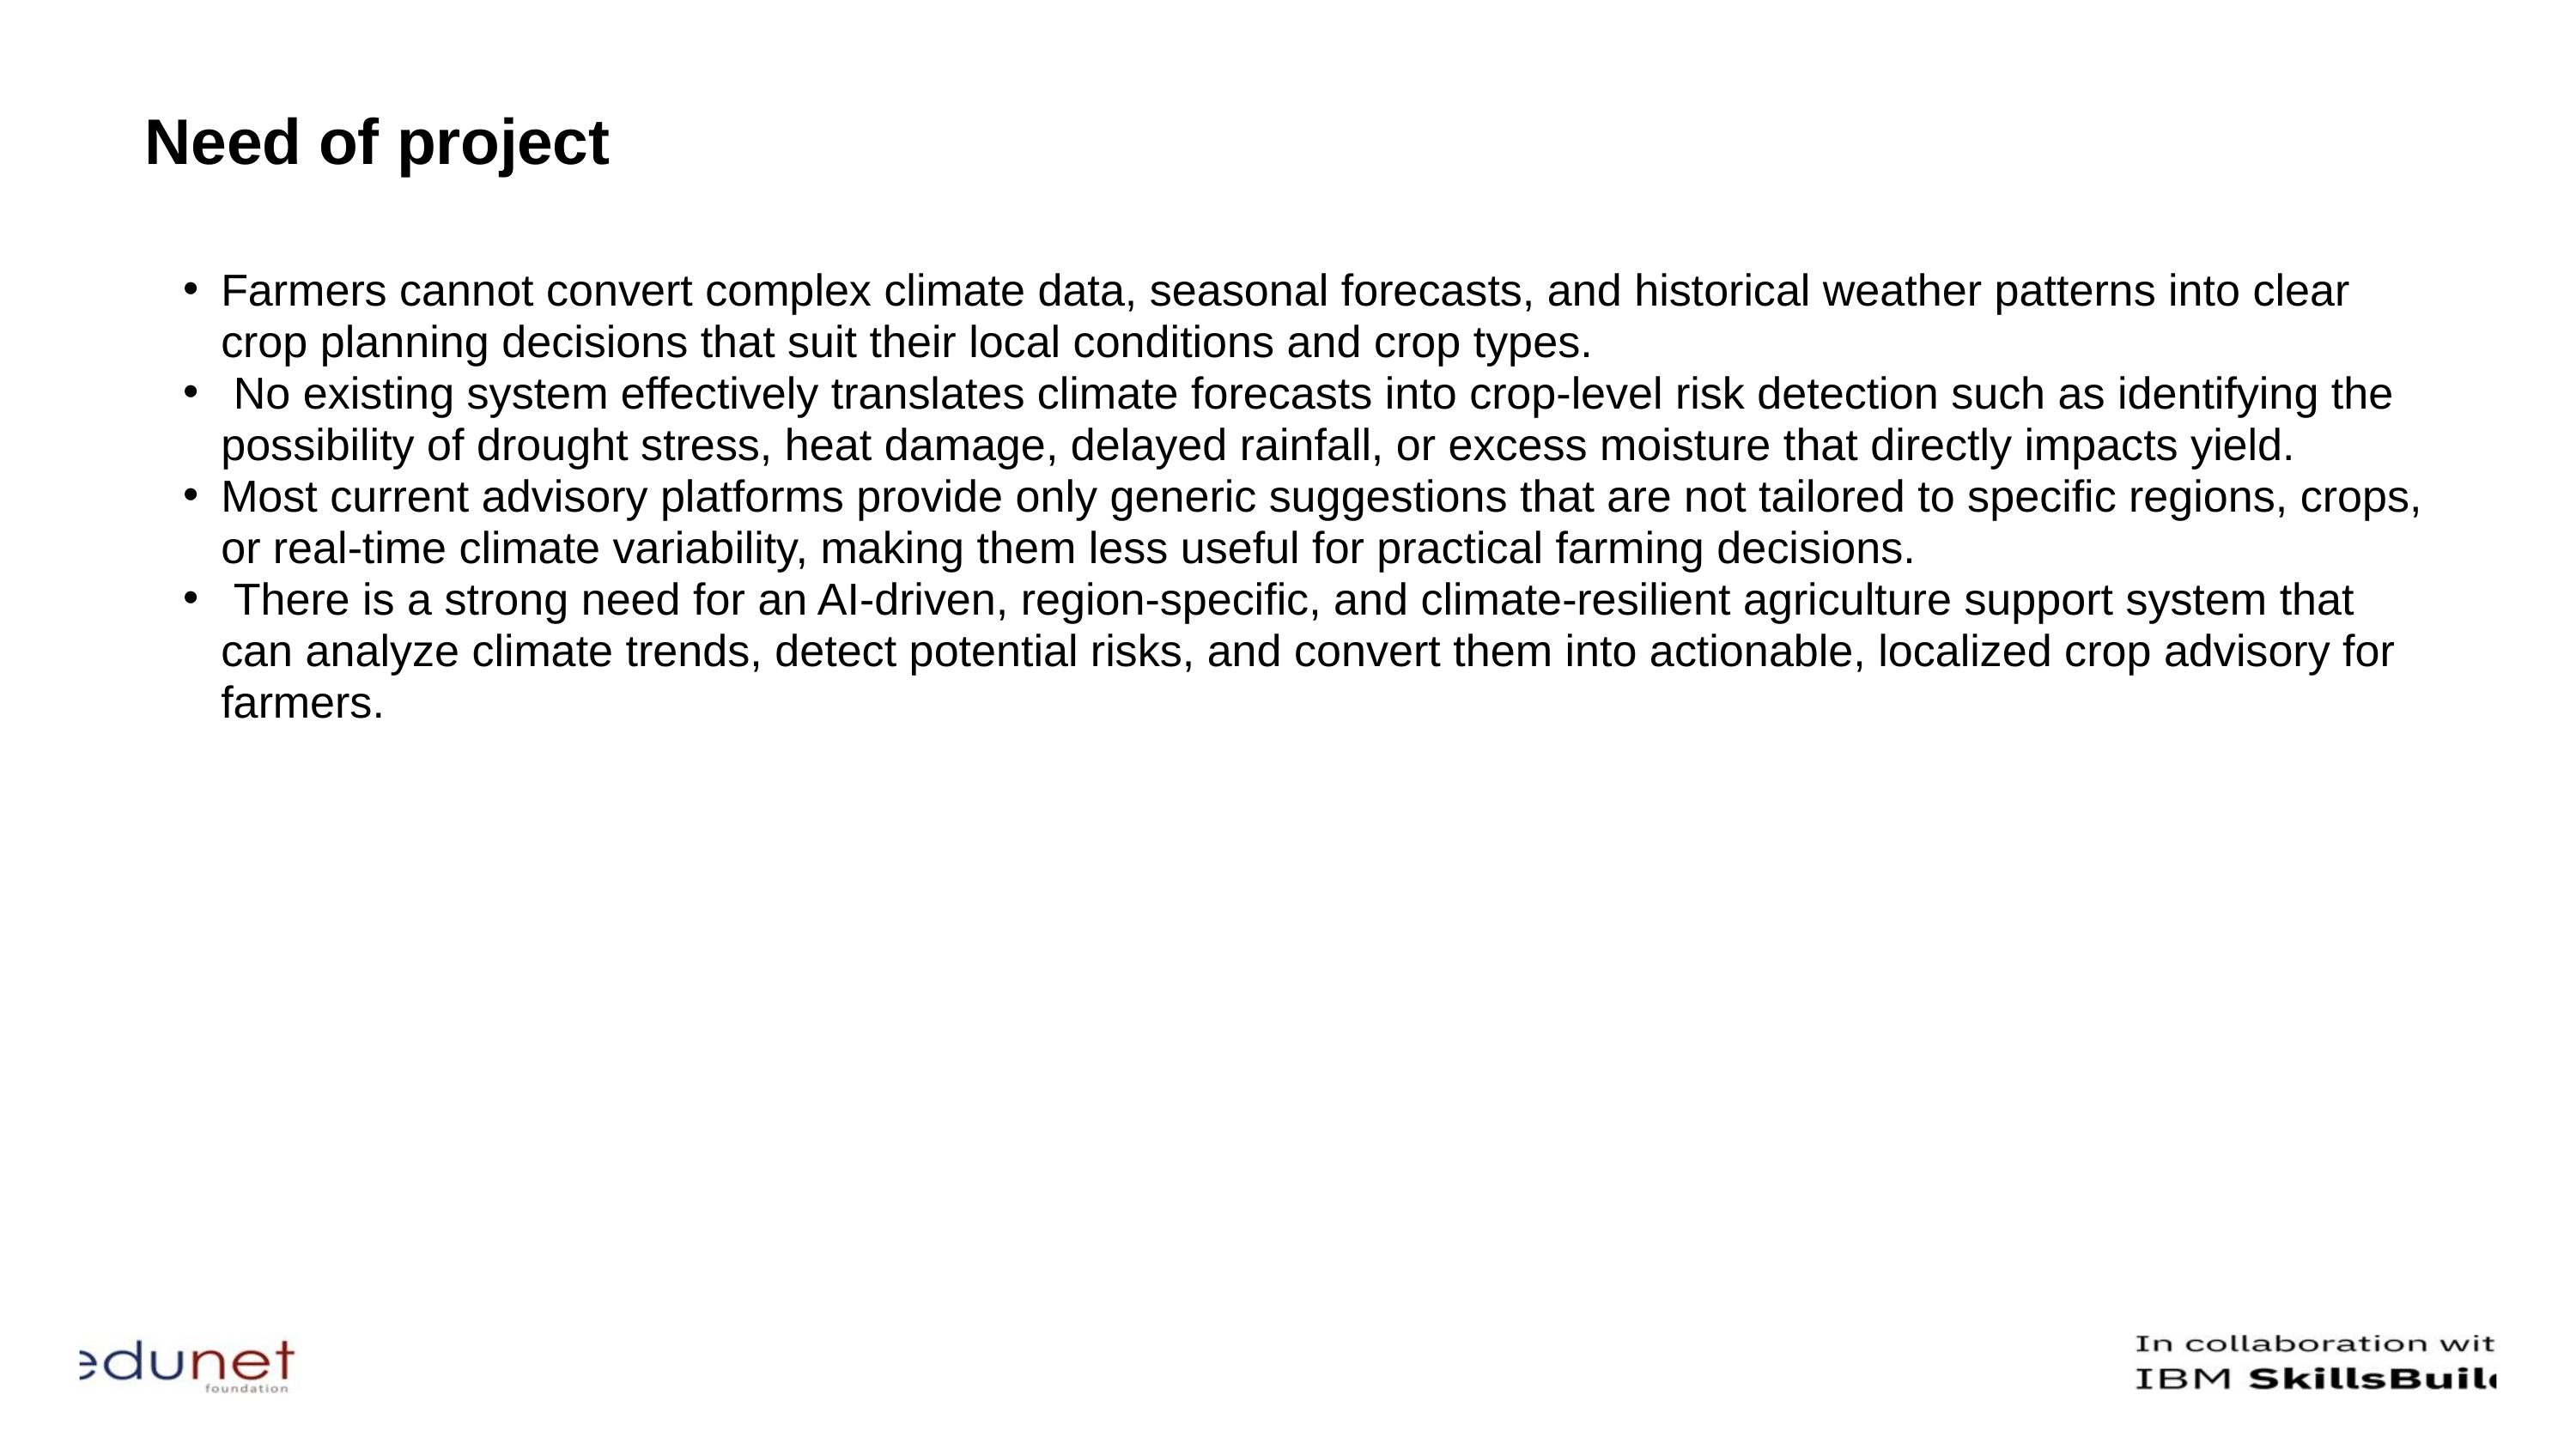

Need of project
Farmers cannot convert complex climate data, seasonal forecasts, and historical weather patterns into clear crop planning decisions that suit their local conditions and crop types.
 No existing system effectively translates climate forecasts into crop-level risk detection such as identifying the possibility of drought stress, heat damage, delayed rainfall, or excess moisture that directly impacts yield.
Most current advisory platforms provide only generic suggestions that are not tailored to specific regions, crops, or real-time climate variability, making them less useful for practical farming decisions.
 There is a strong need for an AI-driven, region-specific, and climate-resilient agriculture support system that can analyze climate trends, detect potential risks, and convert them into actionable, localized crop advisory for farmers.